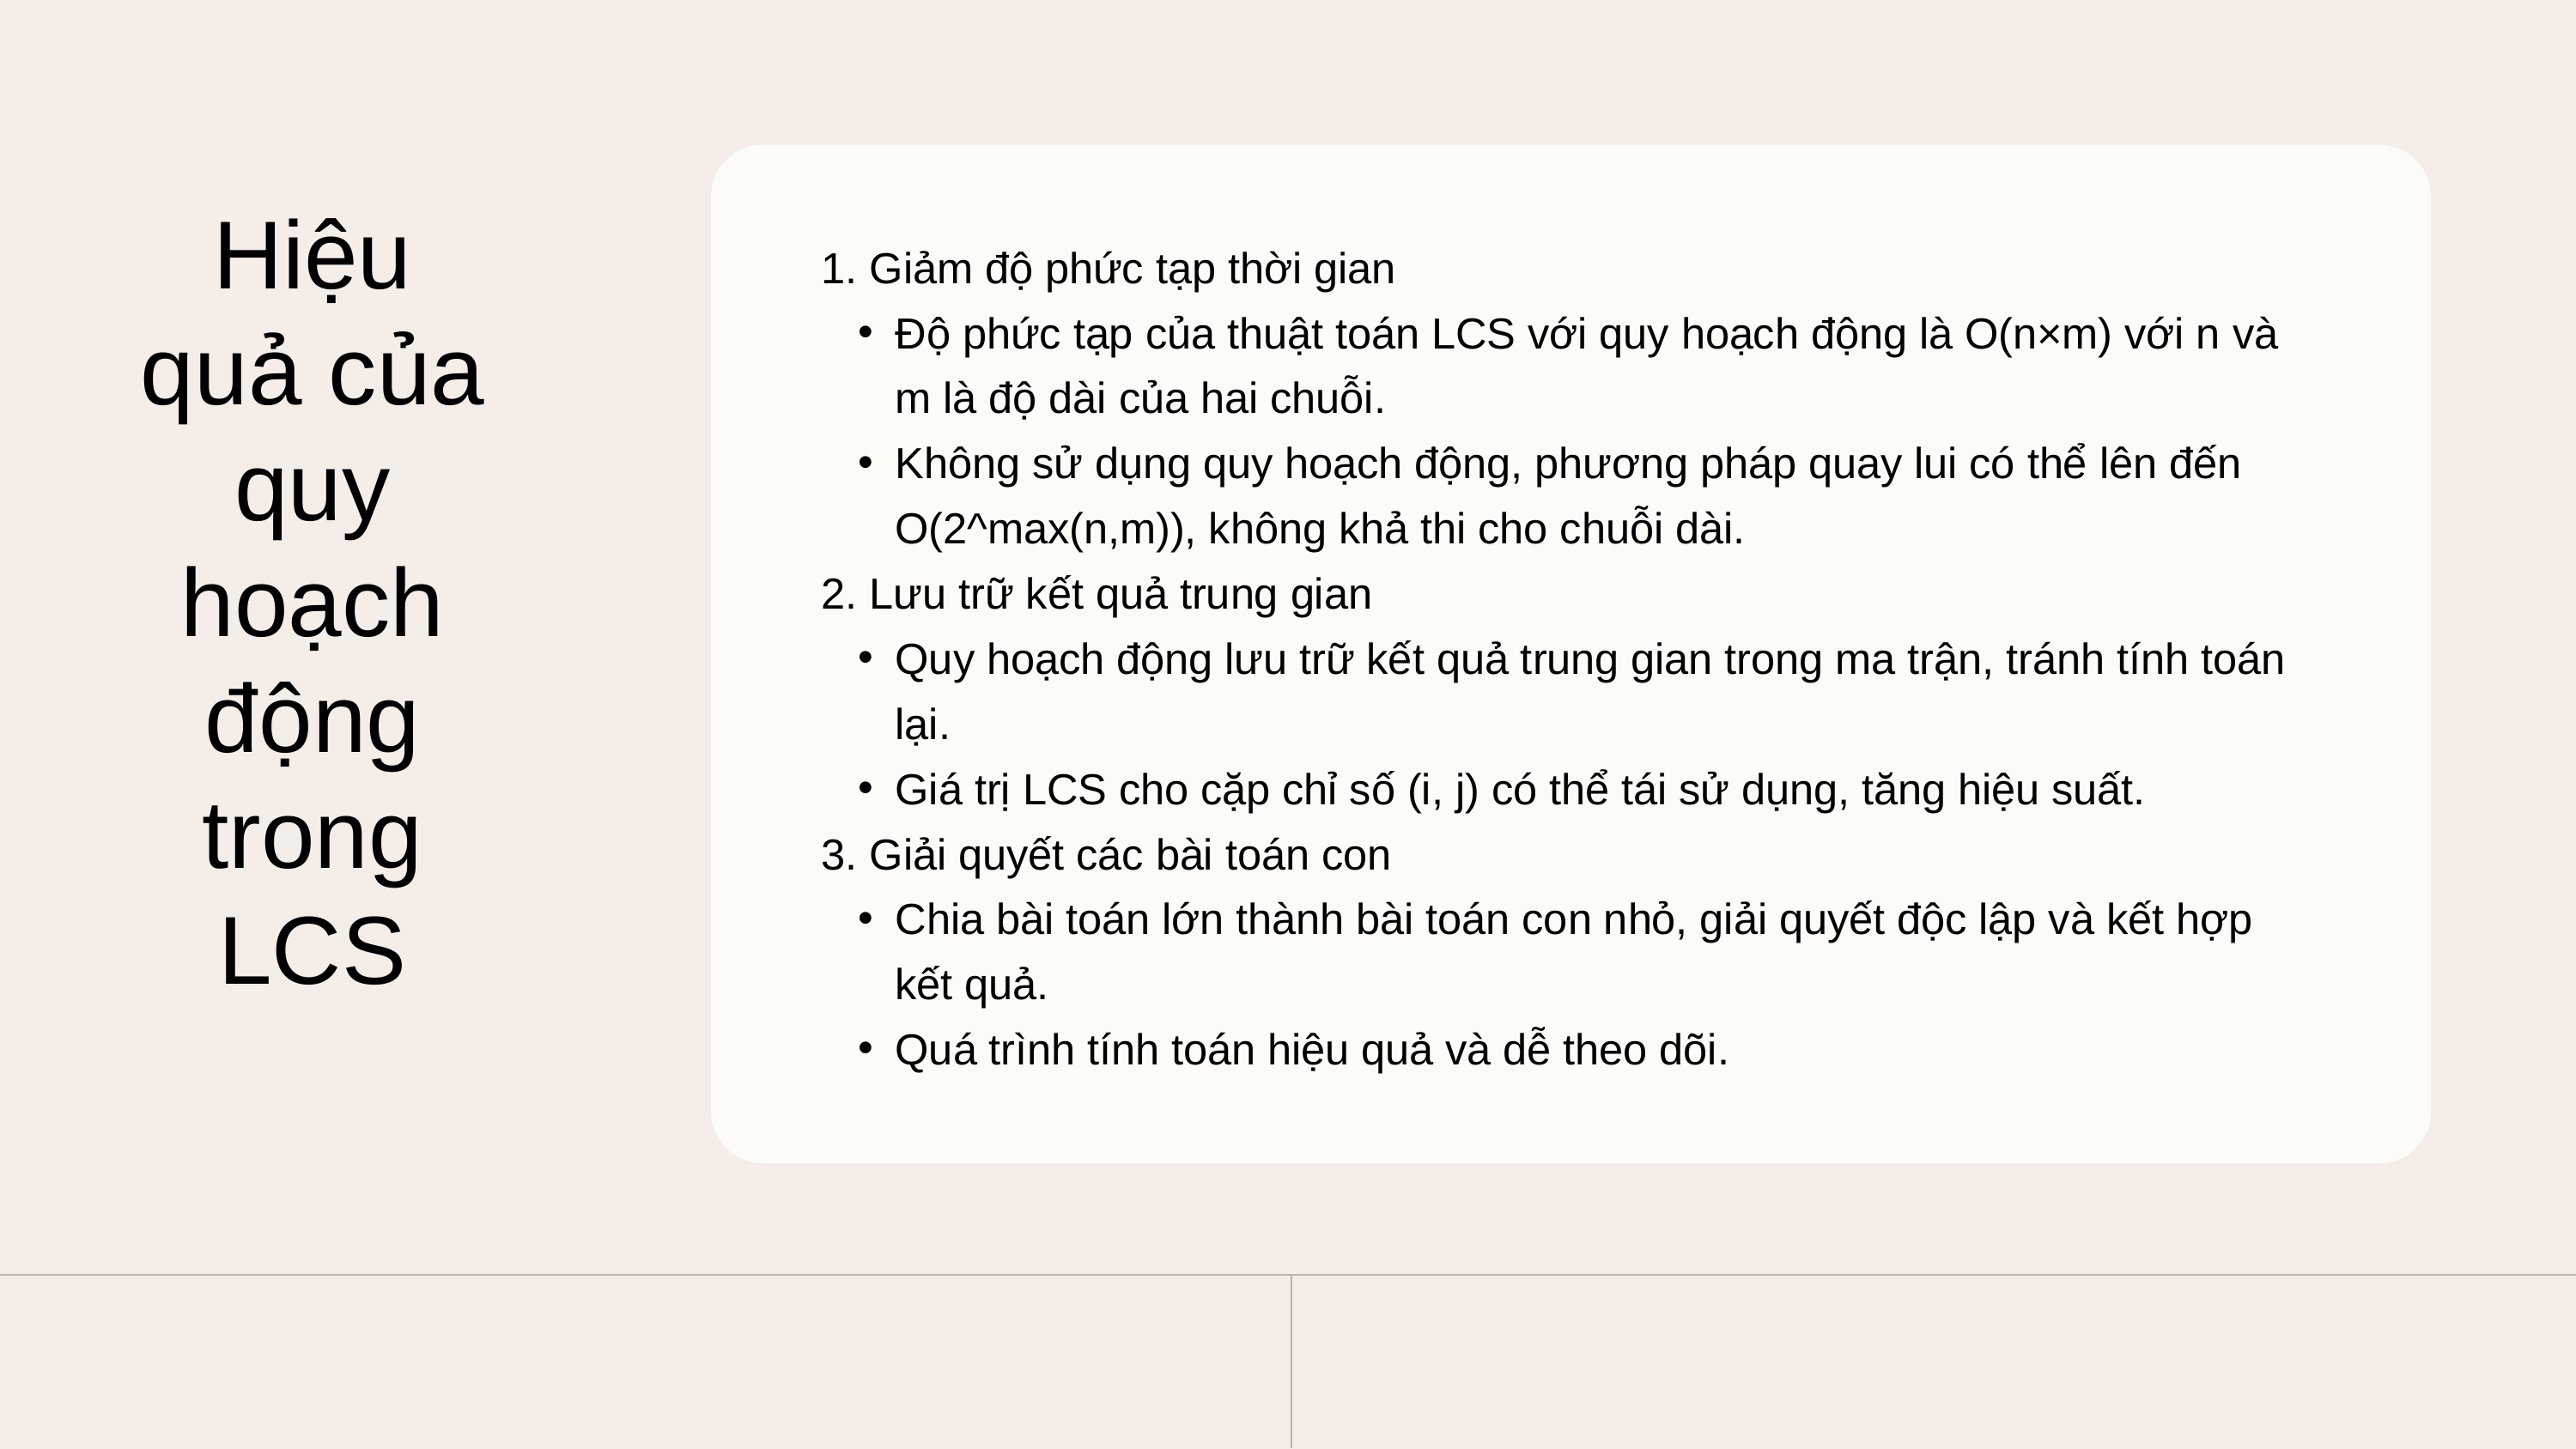

Hiệu quả của quy hoạch động trong LCS

1. Giảm độ phức tạp thời gian
Độ phức tạp của thuật toán LCS với quy hoạch động là O(n×m) với n và m là độ dài của hai chuỗi.
Không sử dụng quy hoạch động, phương pháp quay lui có thể lên đến O(2^max⁡(n,m)), không khả thi cho chuỗi dài.
2. Lưu trữ kết quả trung gian
Quy hoạch động lưu trữ kết quả trung gian trong ma trận, tránh tính toán lại.
Giá trị LCS cho cặp chỉ số (i, j) có thể tái sử dụng, tăng hiệu suất.
3. Giải quyết các bài toán con
Chia bài toán lớn thành bài toán con nhỏ, giải quyết độc lập và kết hợp kết quả.
Quá trình tính toán hiệu quả và dễ theo dõi.